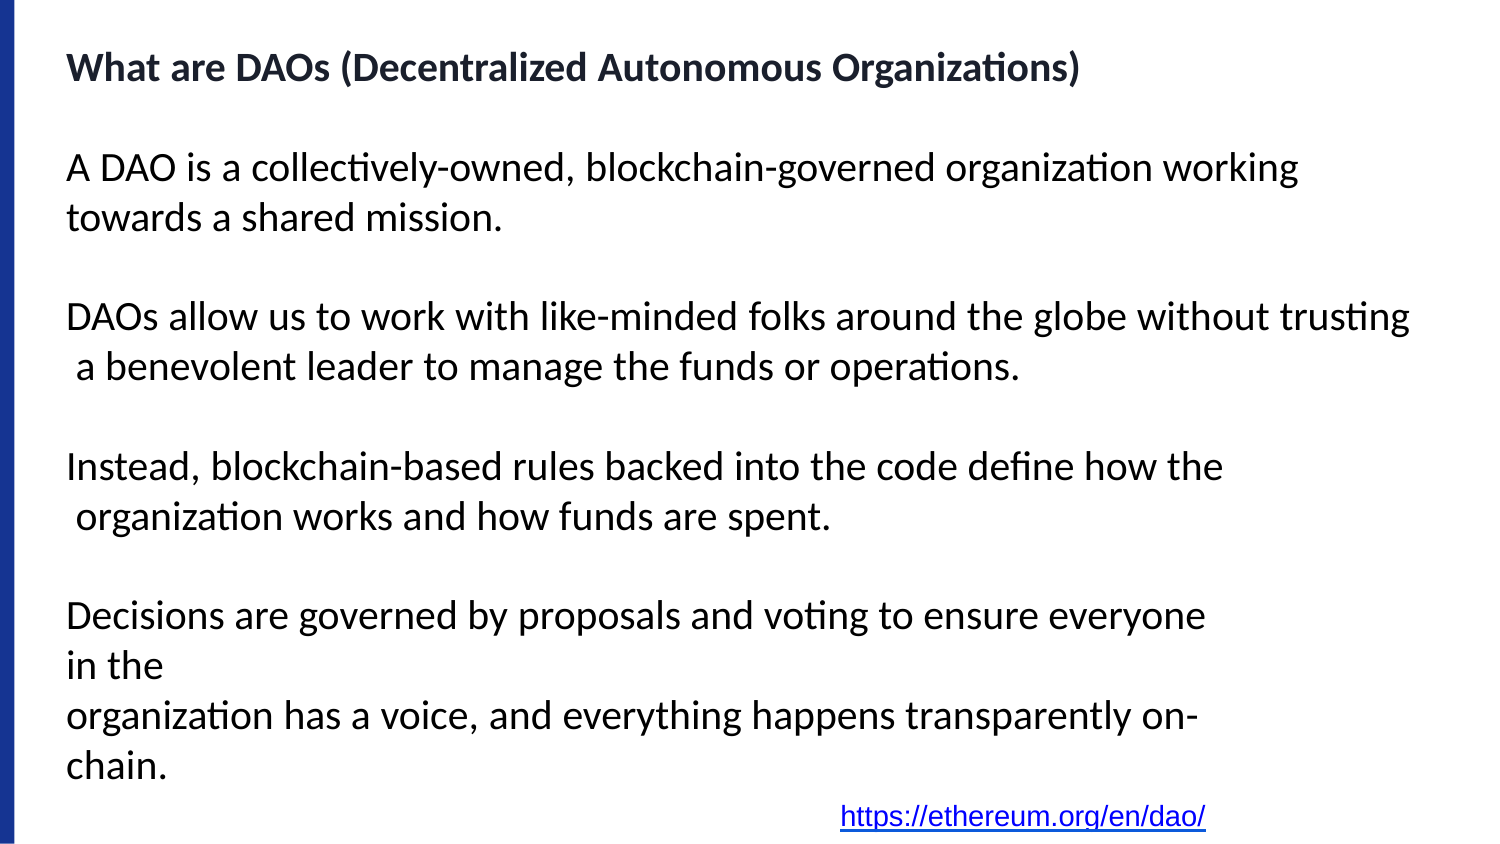

# What are DAOs (Decentralized Autonomous Organizations)
A DAO is a collectively-owned, blockchain-governed organization working  towards a shared mission.

DAOs allow us to work with like-minded folks around the globe without trusting  a benevolent leader to manage the funds or operations.

Instead, blockchain-based rules backed into the code define how the  organization works and how funds are spent.

Decisions are governed by proposals and voting to ensure everyone in the
organization has a voice, and everything happens transparently on-chain.
https://ethereum.org/en/dao/